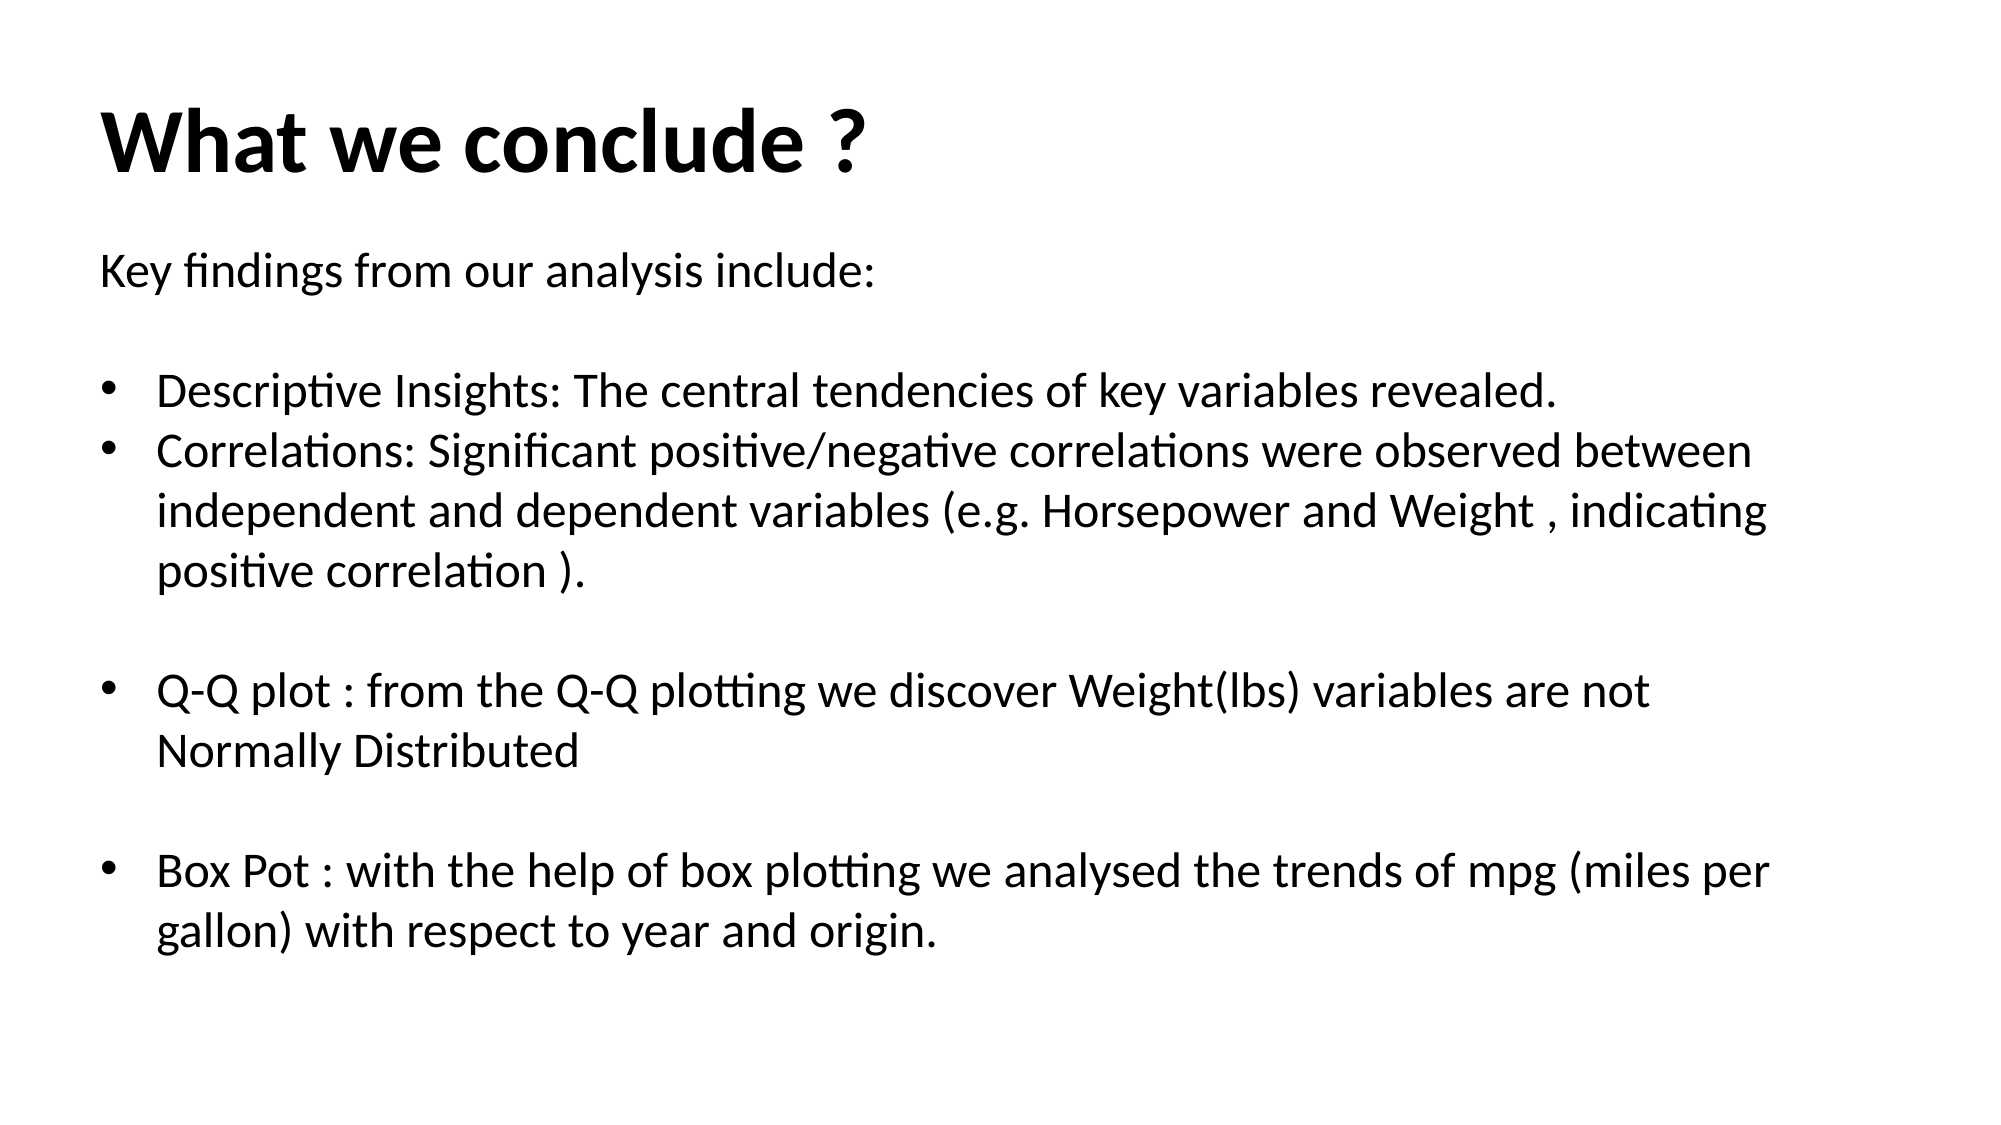

What we conclude ?
Key findings from our analysis include:

Descriptive Insights: The central tendencies of key variables revealed.
Correlations: Significant positive/negative correlations were observed between independent and dependent variables (e.g. Horsepower and Weight , indicating positive correlation ).

Q-Q plot : from the Q-Q plotting we discover Weight(lbs) variables are not Normally Distributed

Box Pot : with the help of box plotting we analysed the trends of mpg (miles per gallon) with respect to year and origin.